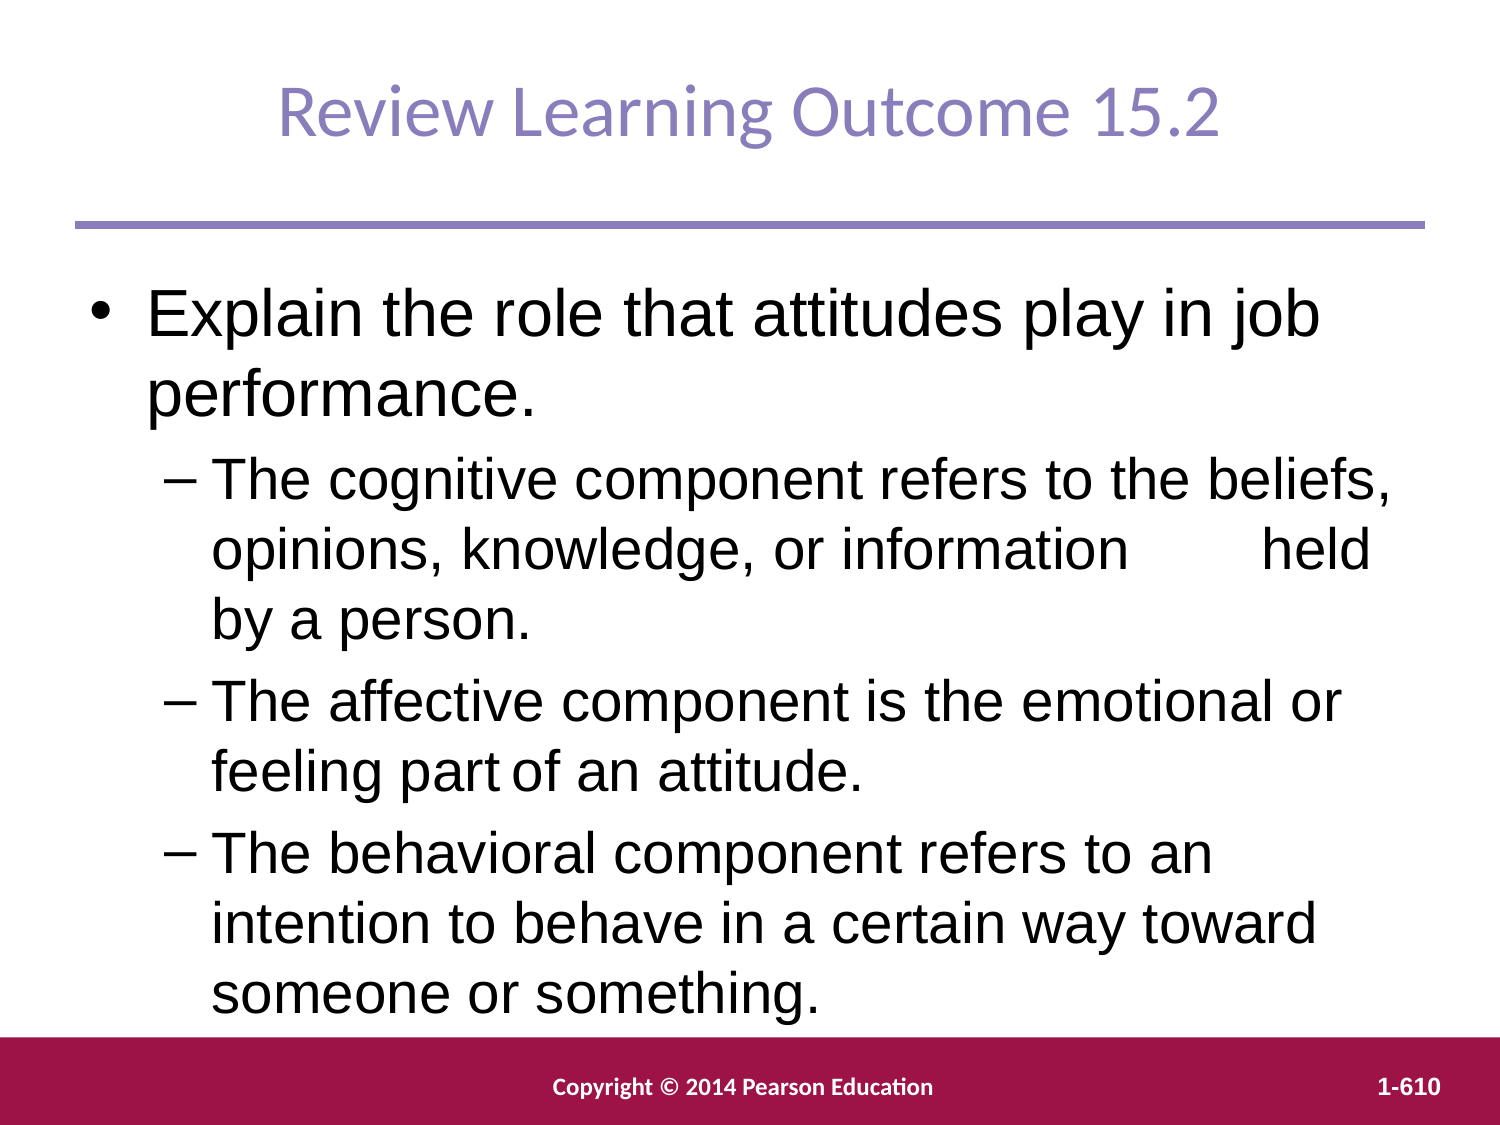

Review Learning Outcome 15.2
Explain the role that attitudes play in job performance.
The cognitive component refers to the beliefs, opinions, knowledge, or information	held by a person.
The affective component is the emotional or feeling part	of an attitude.
The behavioral component refers to an intention to behave in a certain way toward someone or something.